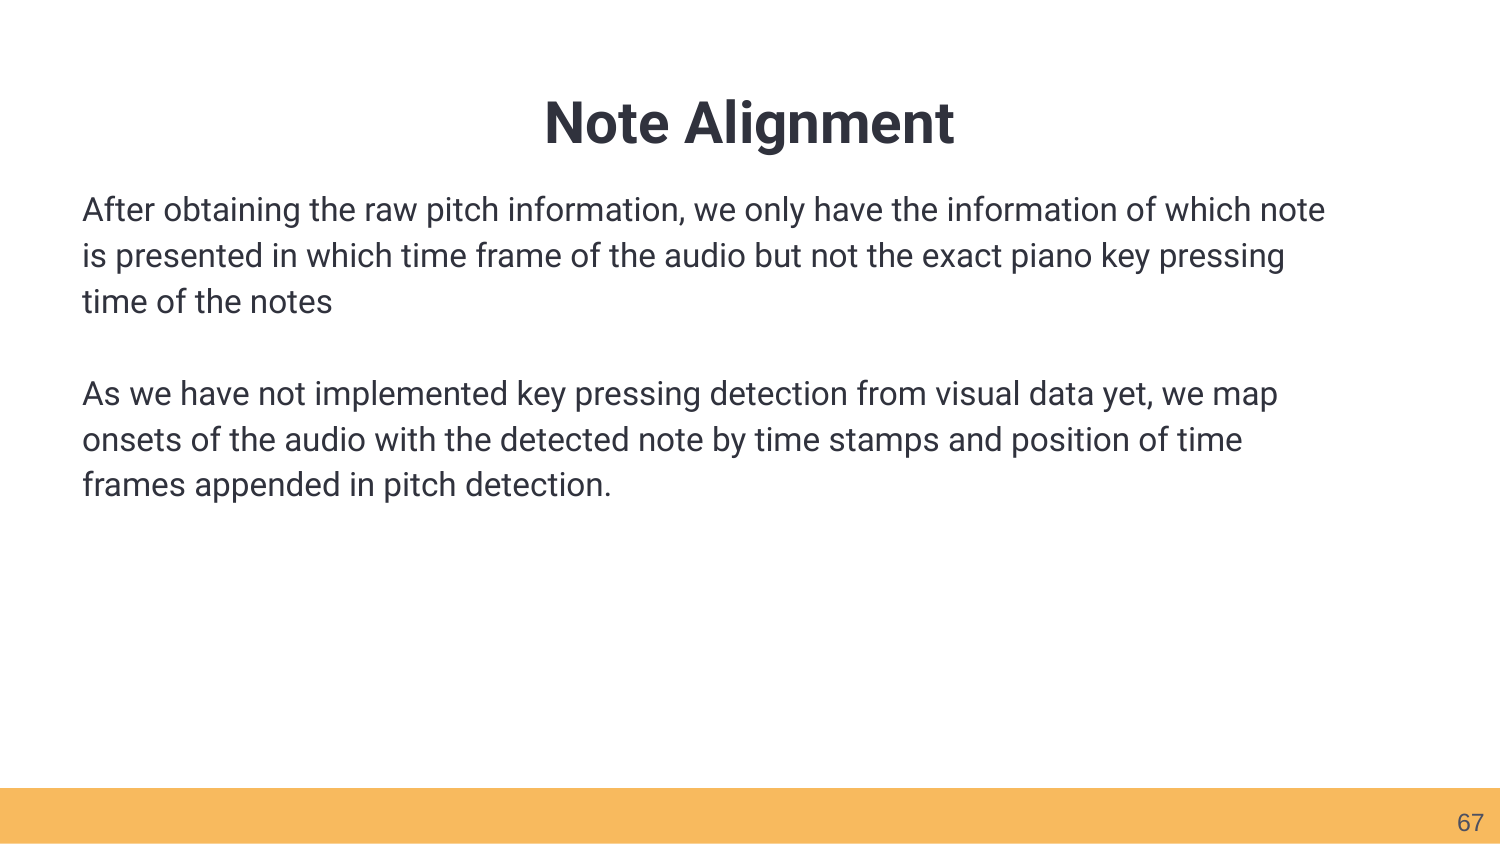

# Note Alignment
After obtaining the raw pitch information, we only have the information of which note is presented in which time frame of the audio but not the exact piano key pressing time of the notes

As we have not implemented key pressing detection from visual data yet, we map onsets of the audio with the detected note by time stamps and position of time frames appended in pitch detection.